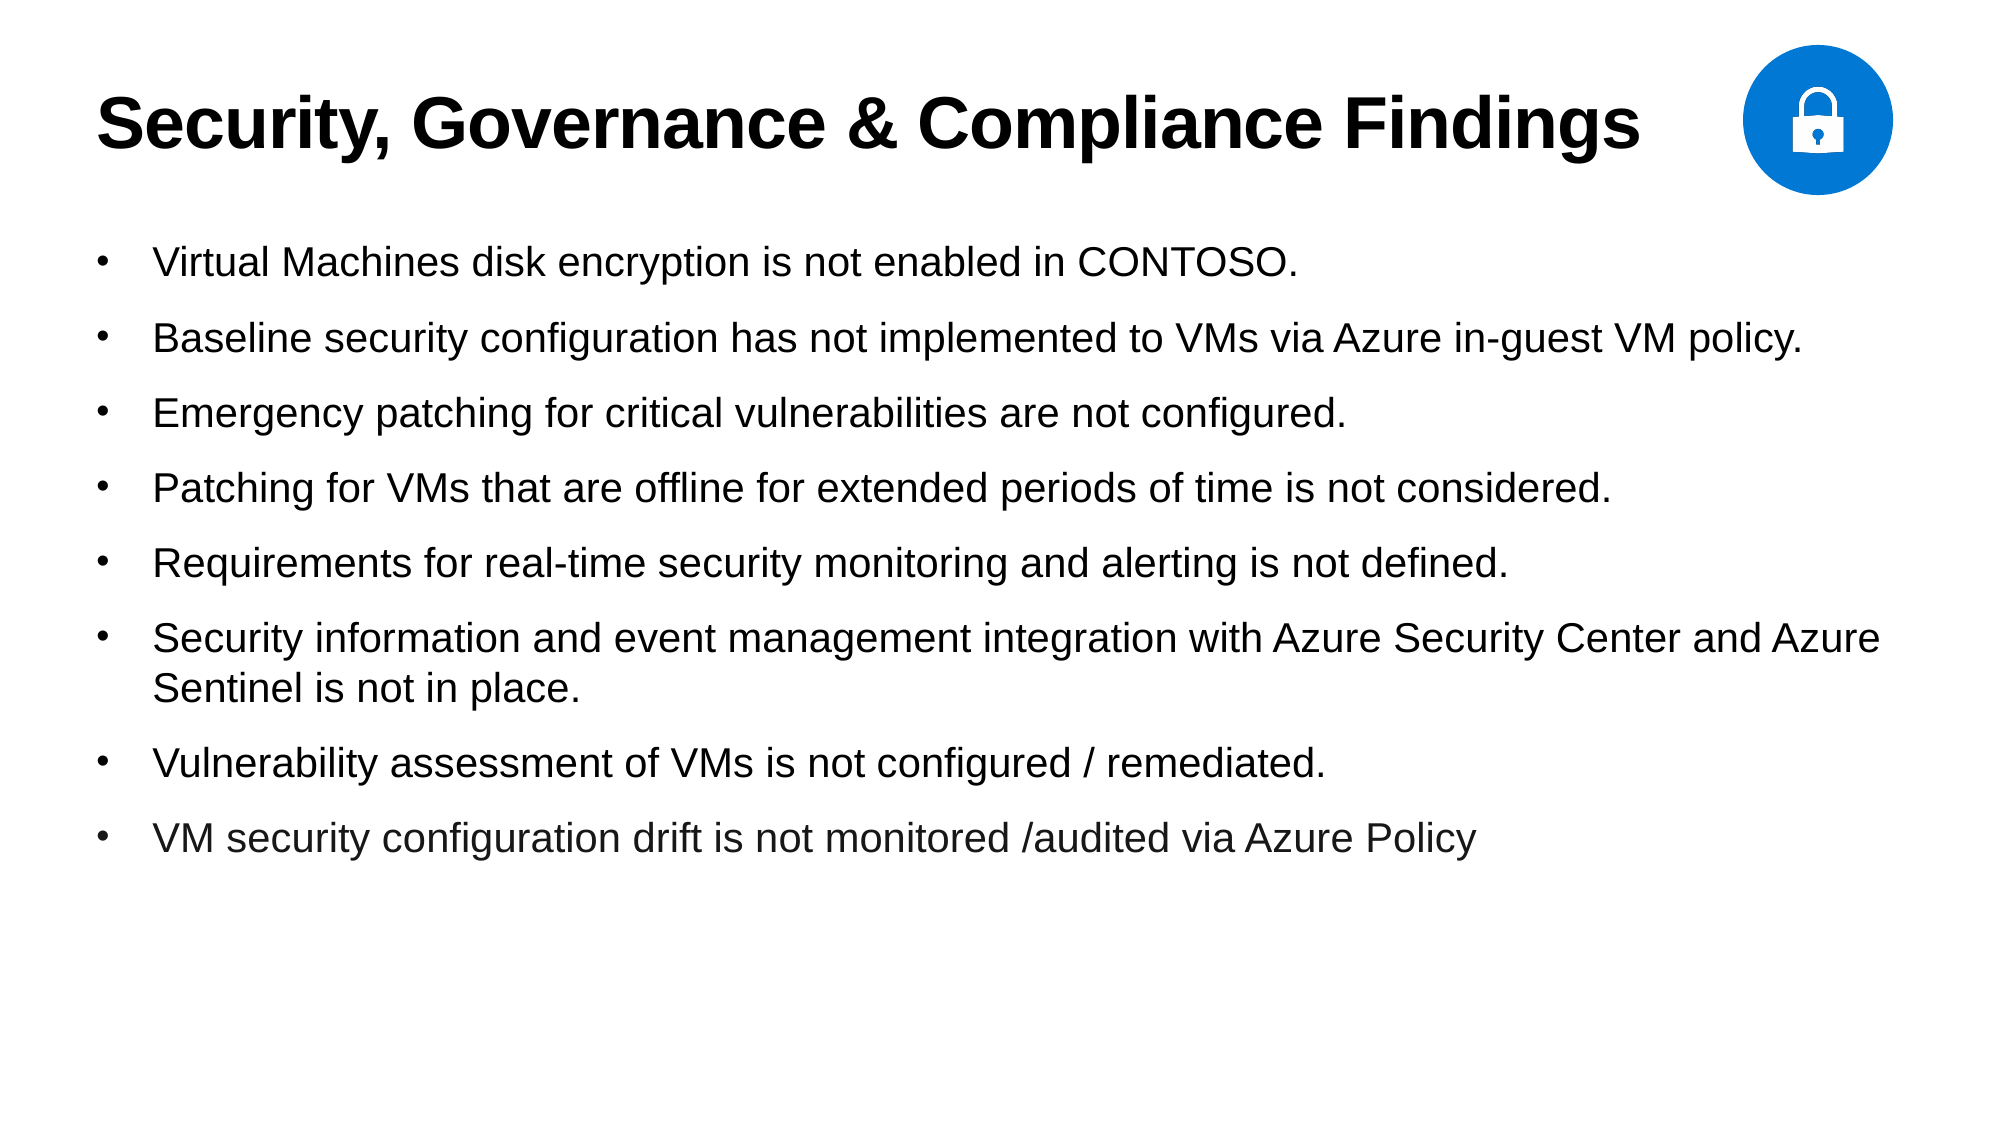

# Security, Governance & Compliance Findings
Virtual Machines disk encryption is not enabled in CONTOSO.
Baseline security configuration has not implemented to VMs via Azure in-guest VM policy.
Emergency patching for critical vulnerabilities are not configured.
Patching for VMs that are offline for extended periods of time is not considered.
Requirements for real-time security monitoring and alerting is not defined.
Security information and event management integration with Azure Security Center and Azure Sentinel is not in place.
Vulnerability assessment of VMs is not configured / remediated.
VM security configuration drift is not monitored /audited via Azure Policy